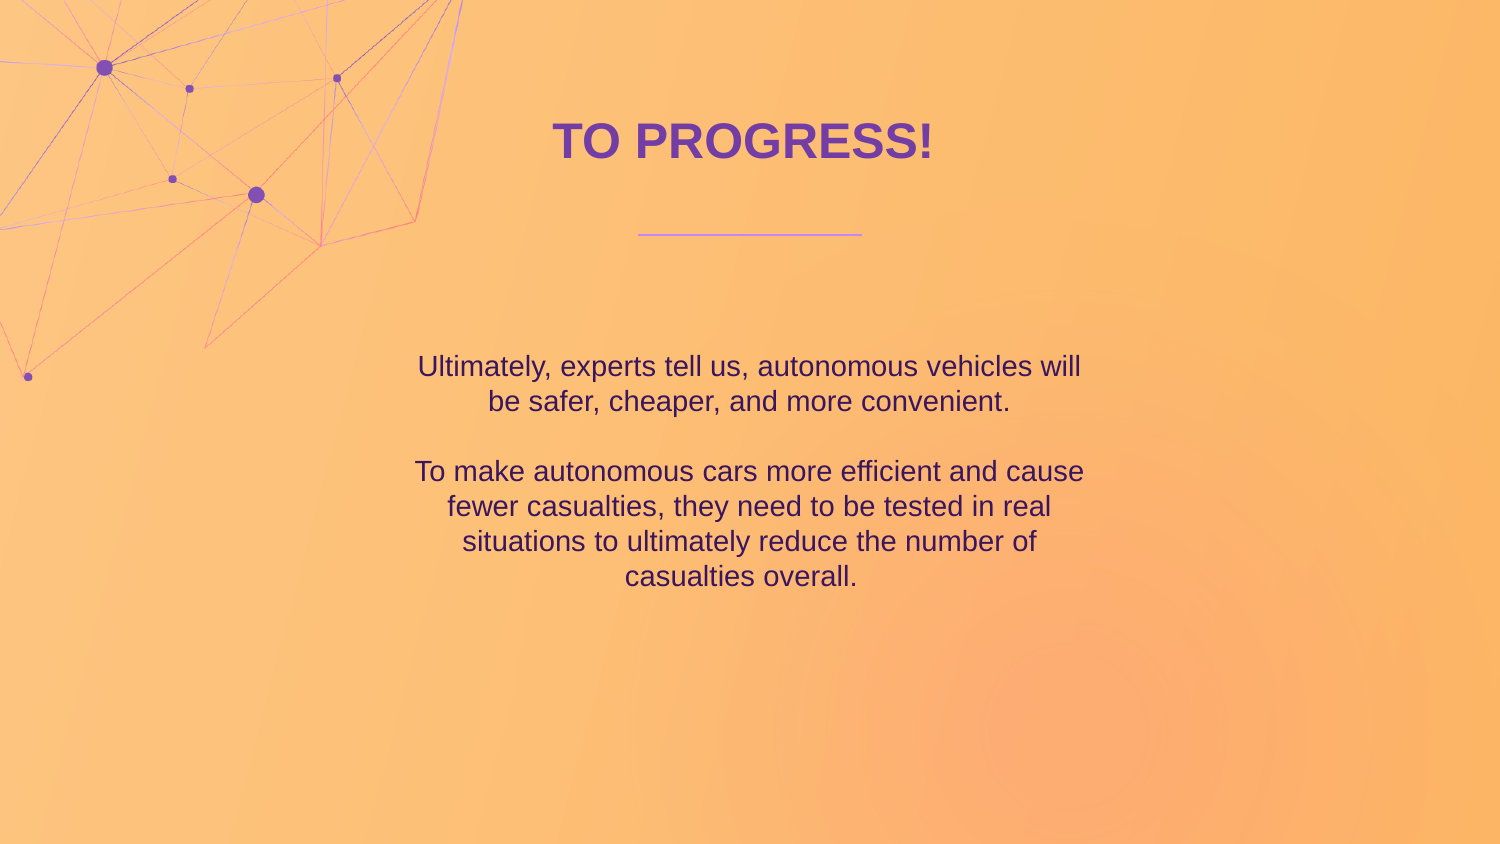

TO PROGRESS!
Ultimately, experts tell us, autonomous vehicles will be safer, cheaper, and more convenient.

To make autonomous cars more efficient and cause fewer casualties, they need to be tested in real situations to ultimately reduce the number of casualties overall.